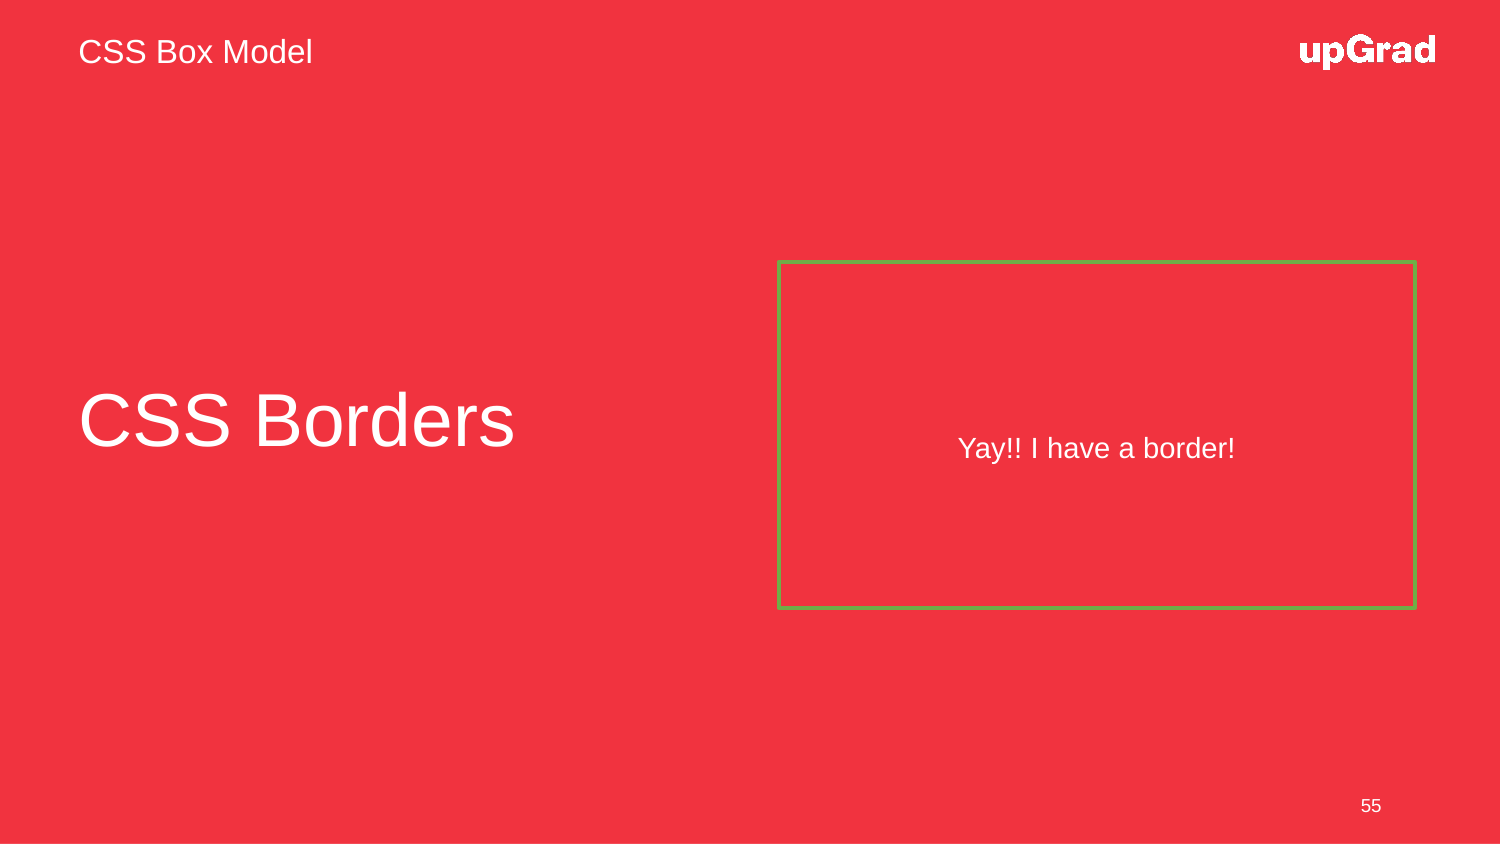

CSS Box Model

# CSS Borders
Yay!! I have a border!
55